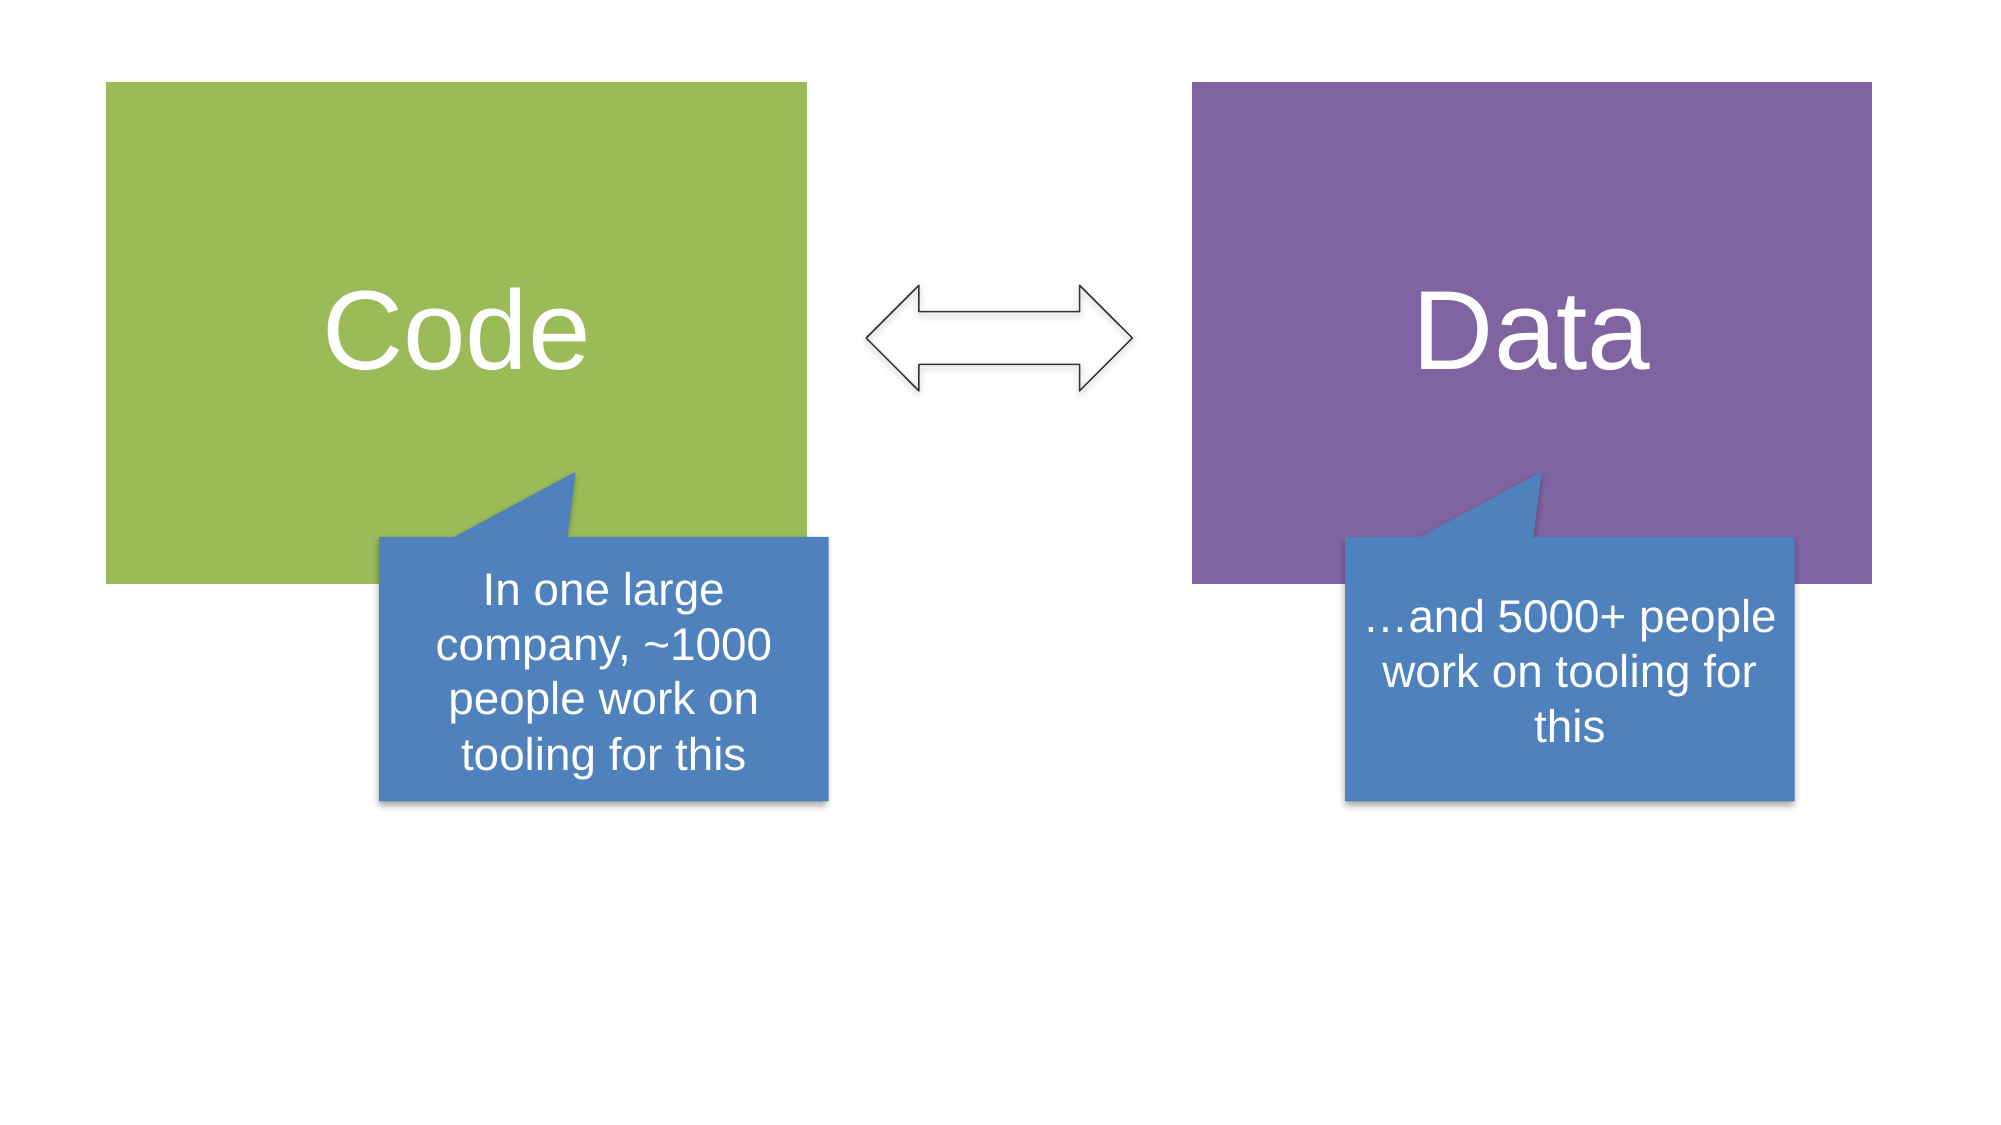

Code
Data

In one large company, ~1000 people work on tooling for this
…and 5000+ people work on tooling for this